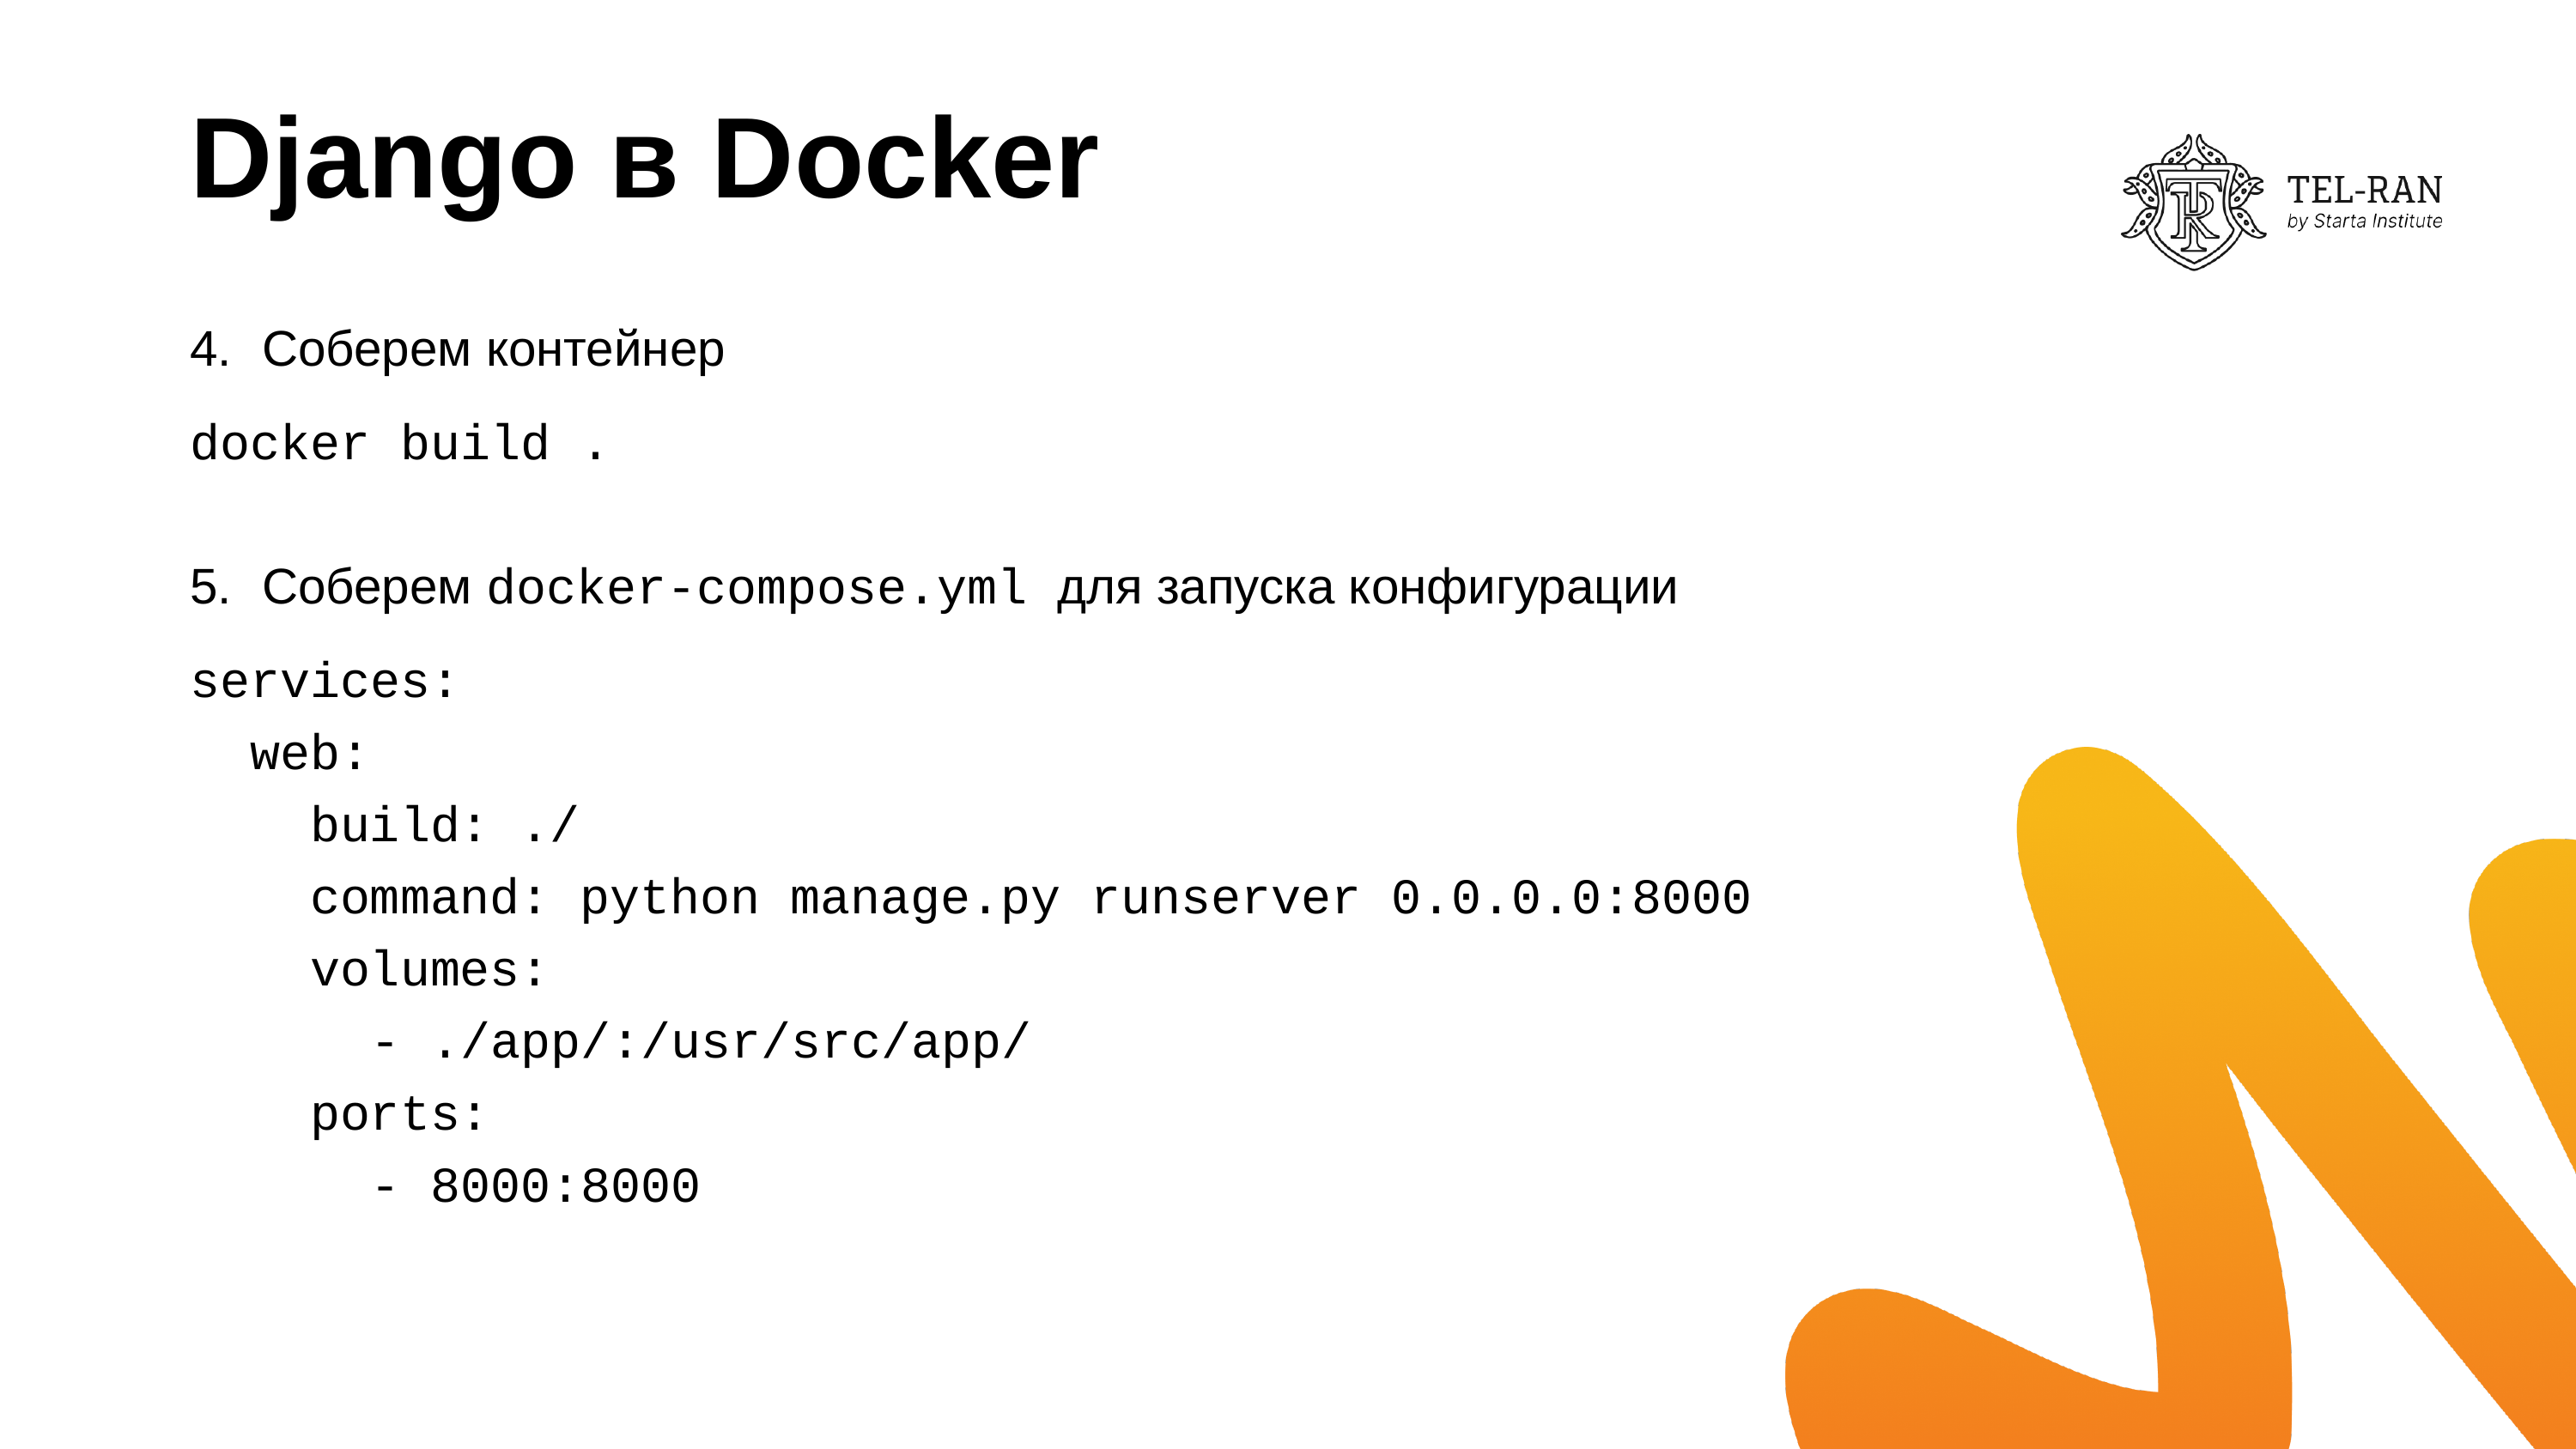

# Django в Docker
Соберем контейнер
docker build .

Соберем docker-compose.yml для запуска конфигурации
services:
  web:
    build: ./
    command: python manage.py runserver 0.0.0.0:8000
    volumes:
      - ./app/:/usr/src/app/
    ports:
      - 8000:8000